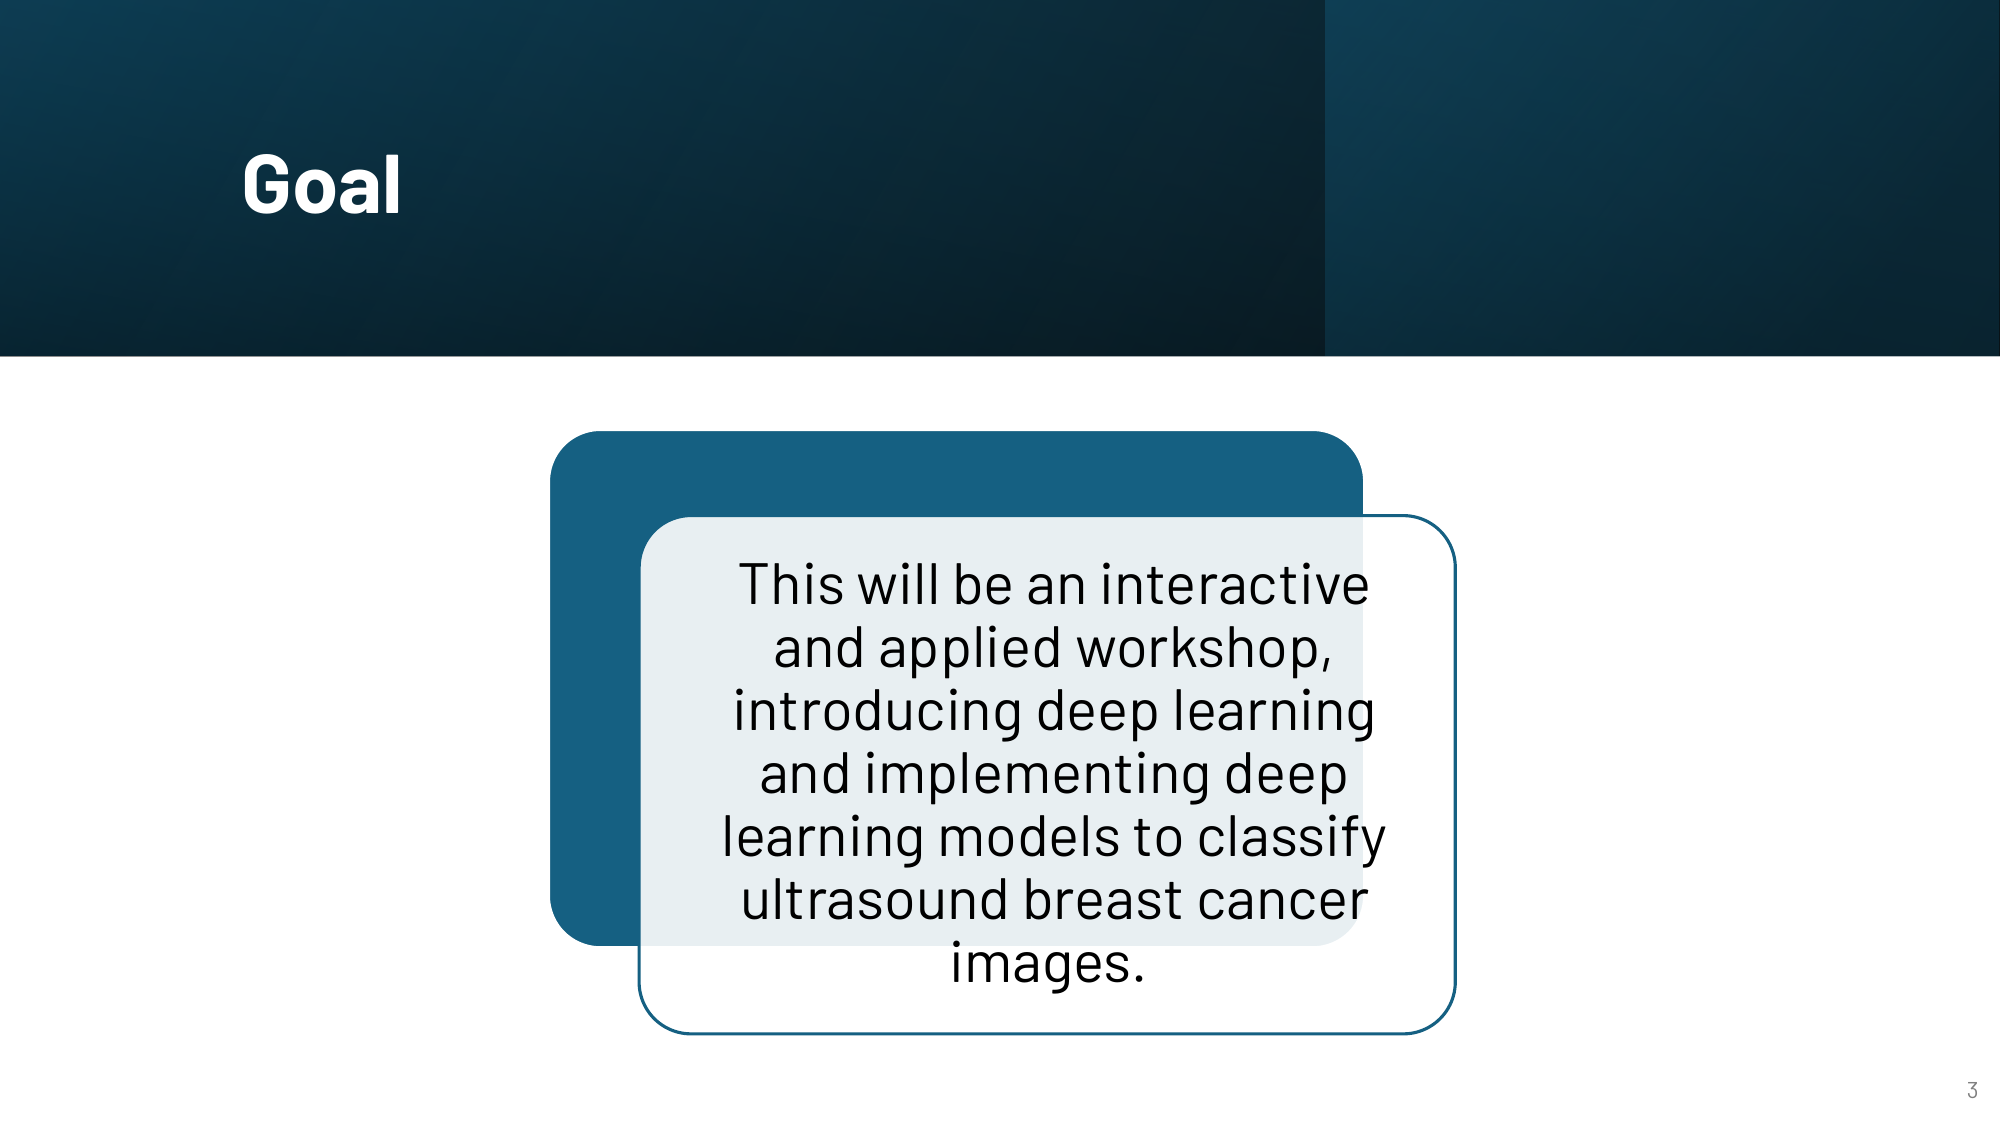

# Goal
This will be an interactive and applied workshop, introducing deep learning and implementing deep learning models to classify ultrasound breast cancer images. ​
3